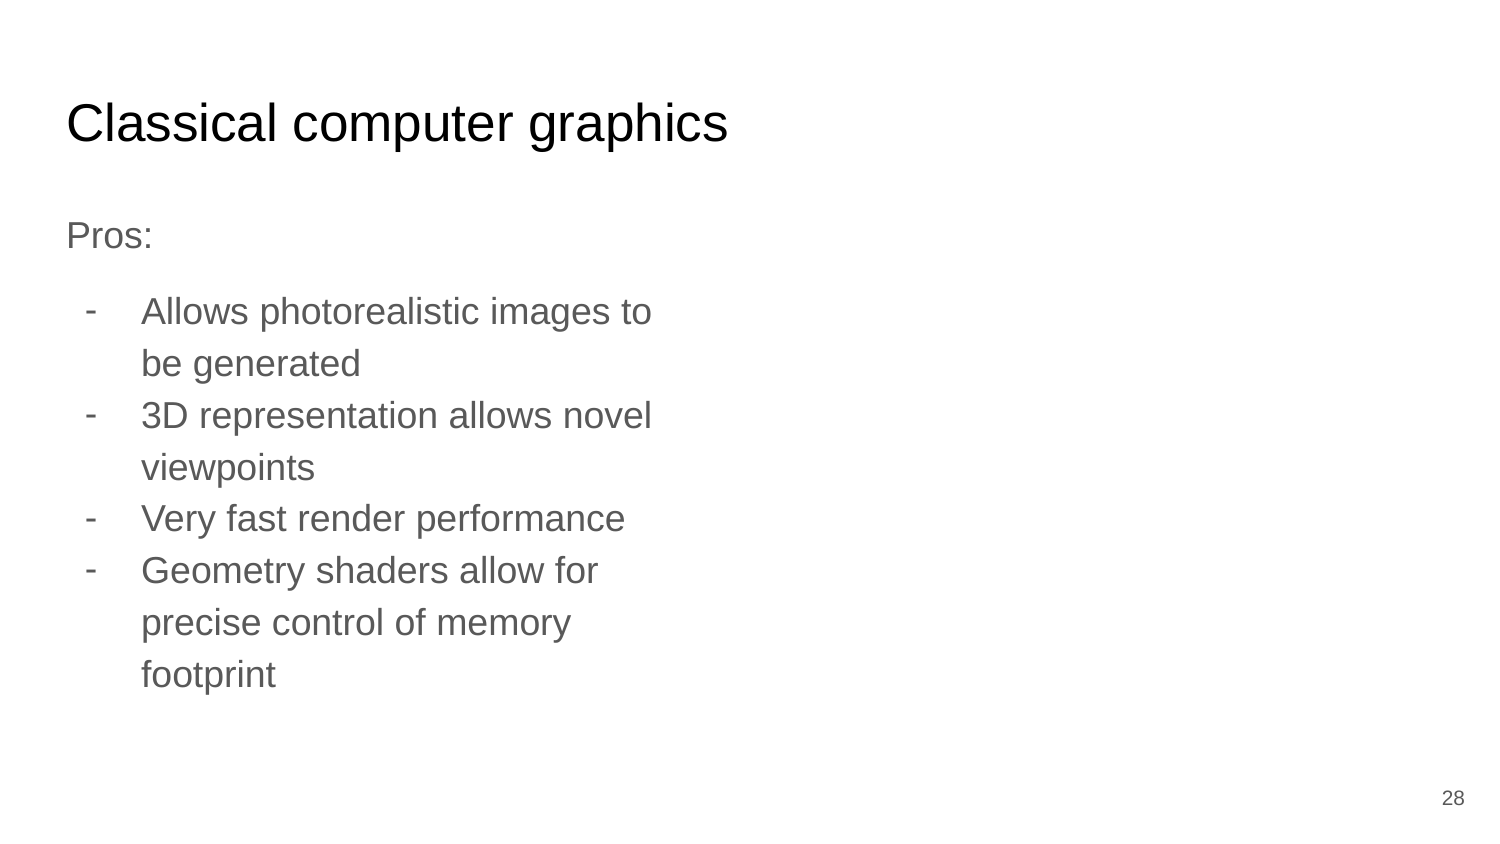

# Classical computer graphics

Pros:
Allows photorealistic images to be generated
3D representation allows novel viewpoints
Very fast render performance
Geometry shaders allow for precise control of memory footprint
28